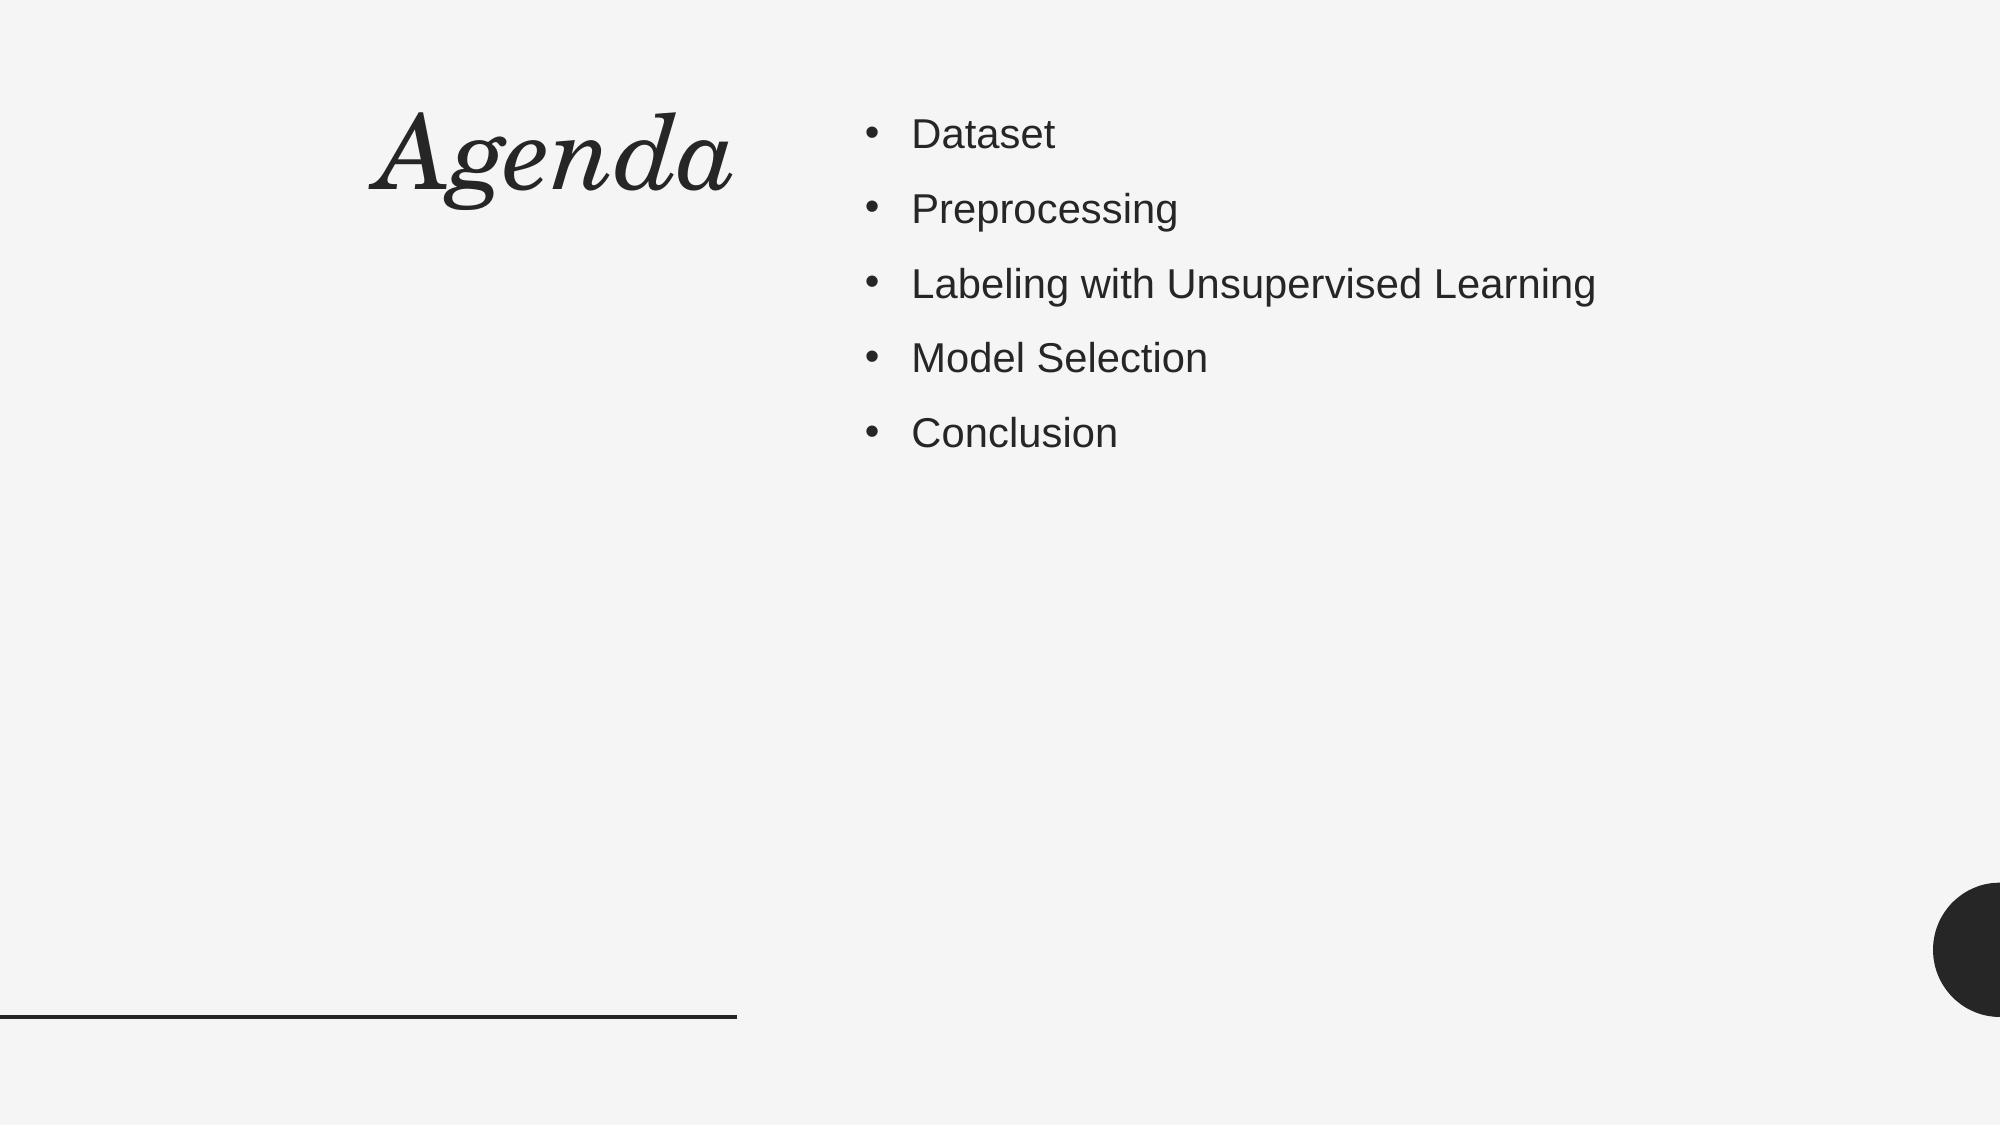

# Agenda
Dataset
Preprocessing
Labeling with Unsupervised Learning
Model Selection
Conclusion